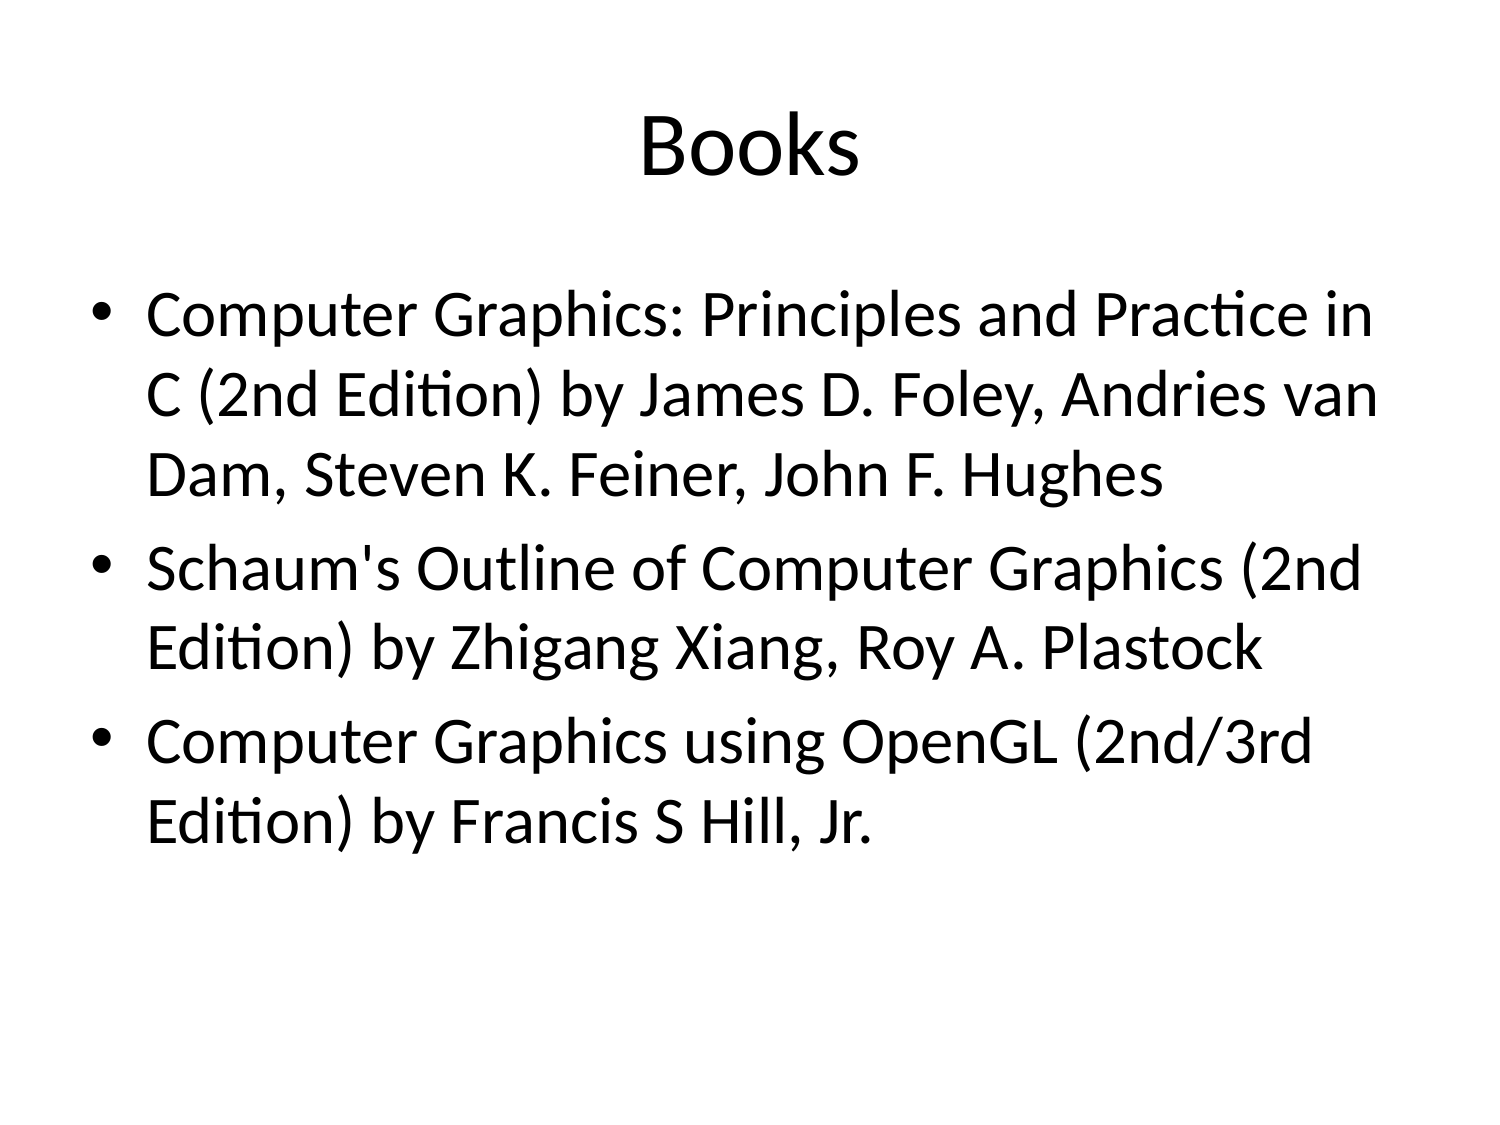

# Books
Computer Graphics: Principles and Practice in C (2nd Edition) by James D. Foley, Andries van Dam, Steven K. Feiner, John F. Hughes
Schaum's Outline of Computer Graphics (2nd Edition) by Zhigang Xiang, Roy A. Plastock
Computer Graphics using OpenGL (2nd/3rd Edition) by Francis S Hill, Jr.